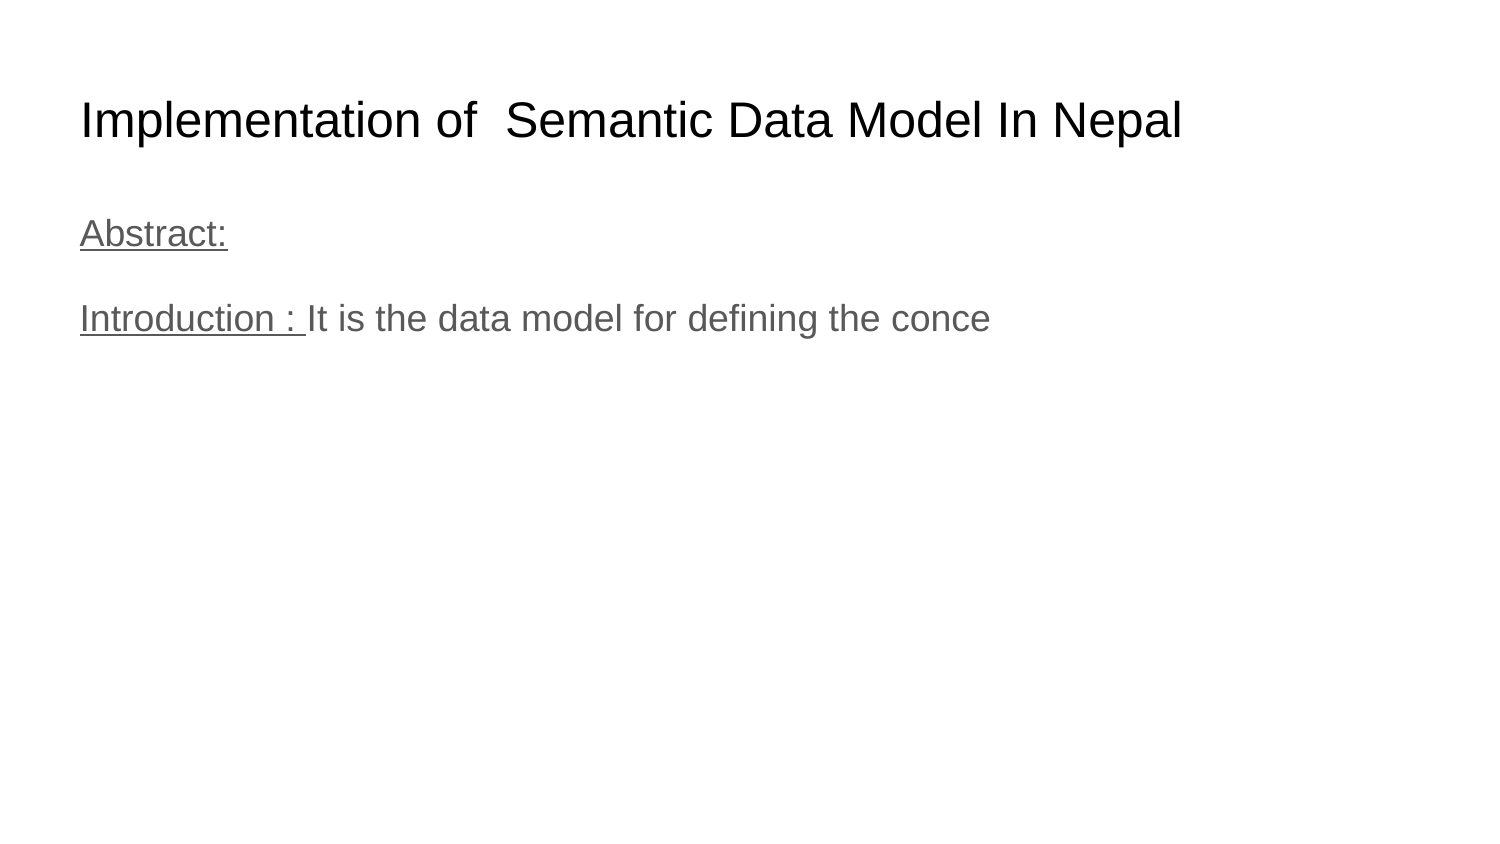

# Implementation of  Semantic Data Model In Nepal
Abstract:
Introduction : It is the data model for defining the conce